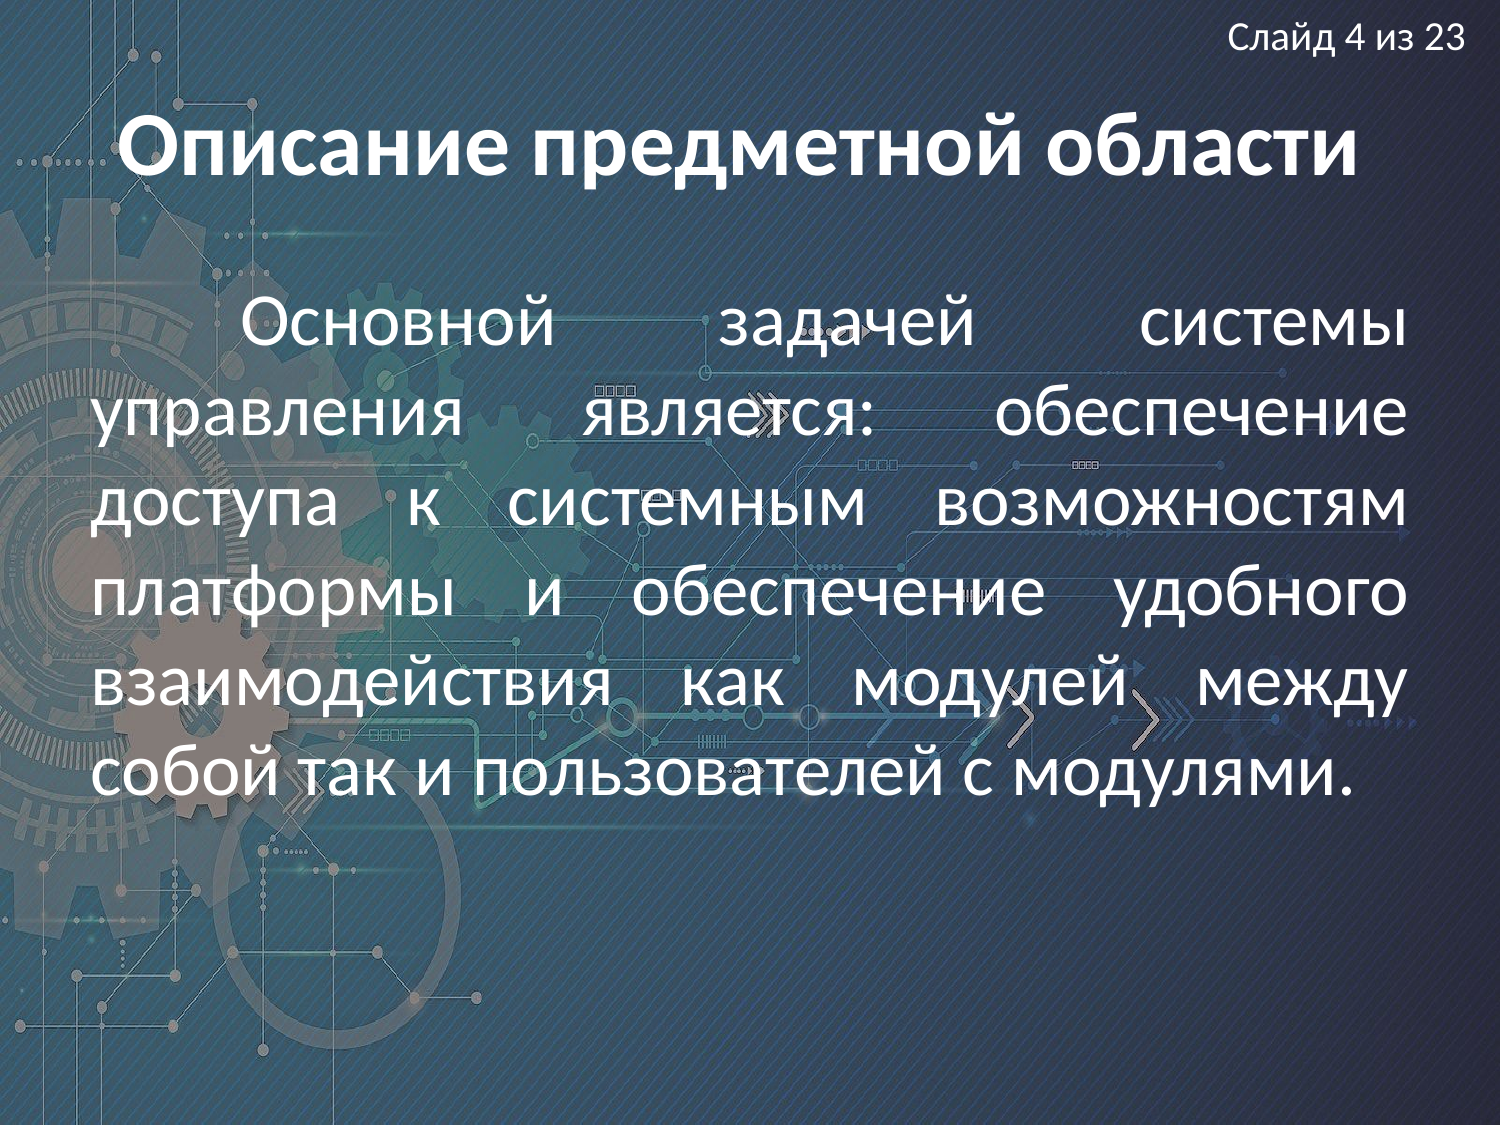

Слайд 4 из 23
# Описание предметной области
	Основной задачей системы управления является: обеспечение доступа к системным возможностям платформы и обеспечение удобного взаимодействия как модулей между собой так и пользователей с модулями.